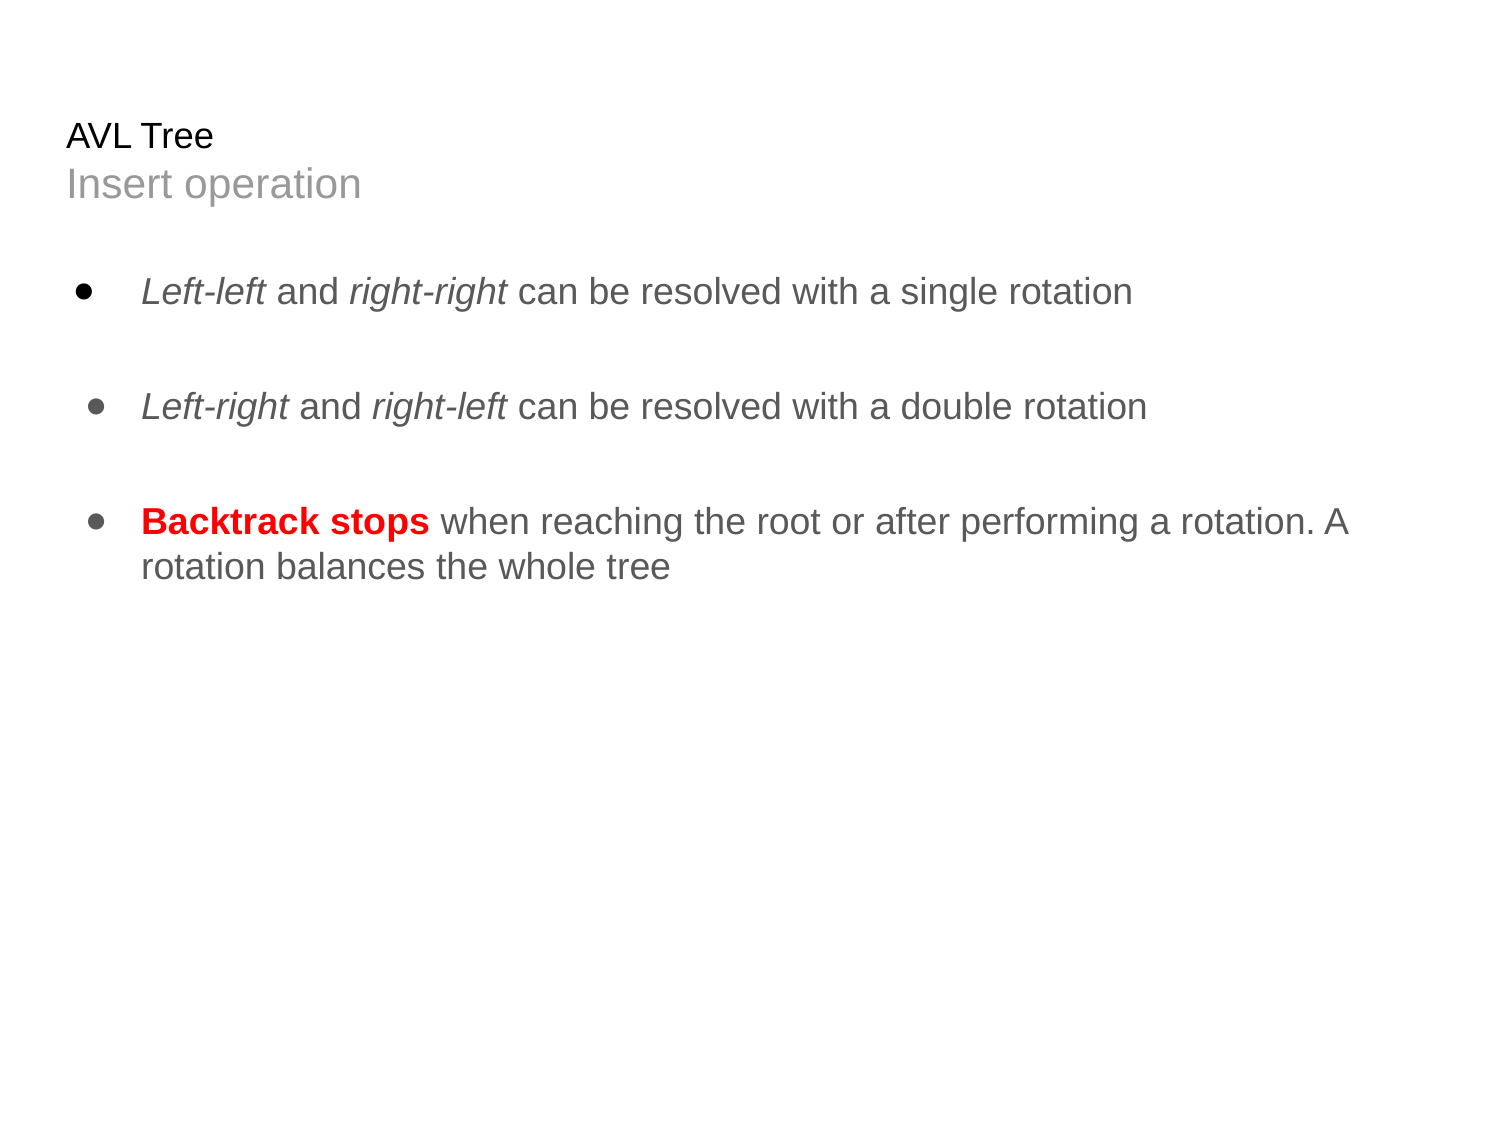

# AVL Tree
Insert operation
Left-left and right-right can be resolved with a single rotation

Left-right and right-left can be resolved with a double rotation

Backtrack stops when reaching the root or after performing a rotation. A rotation balances the whole tree